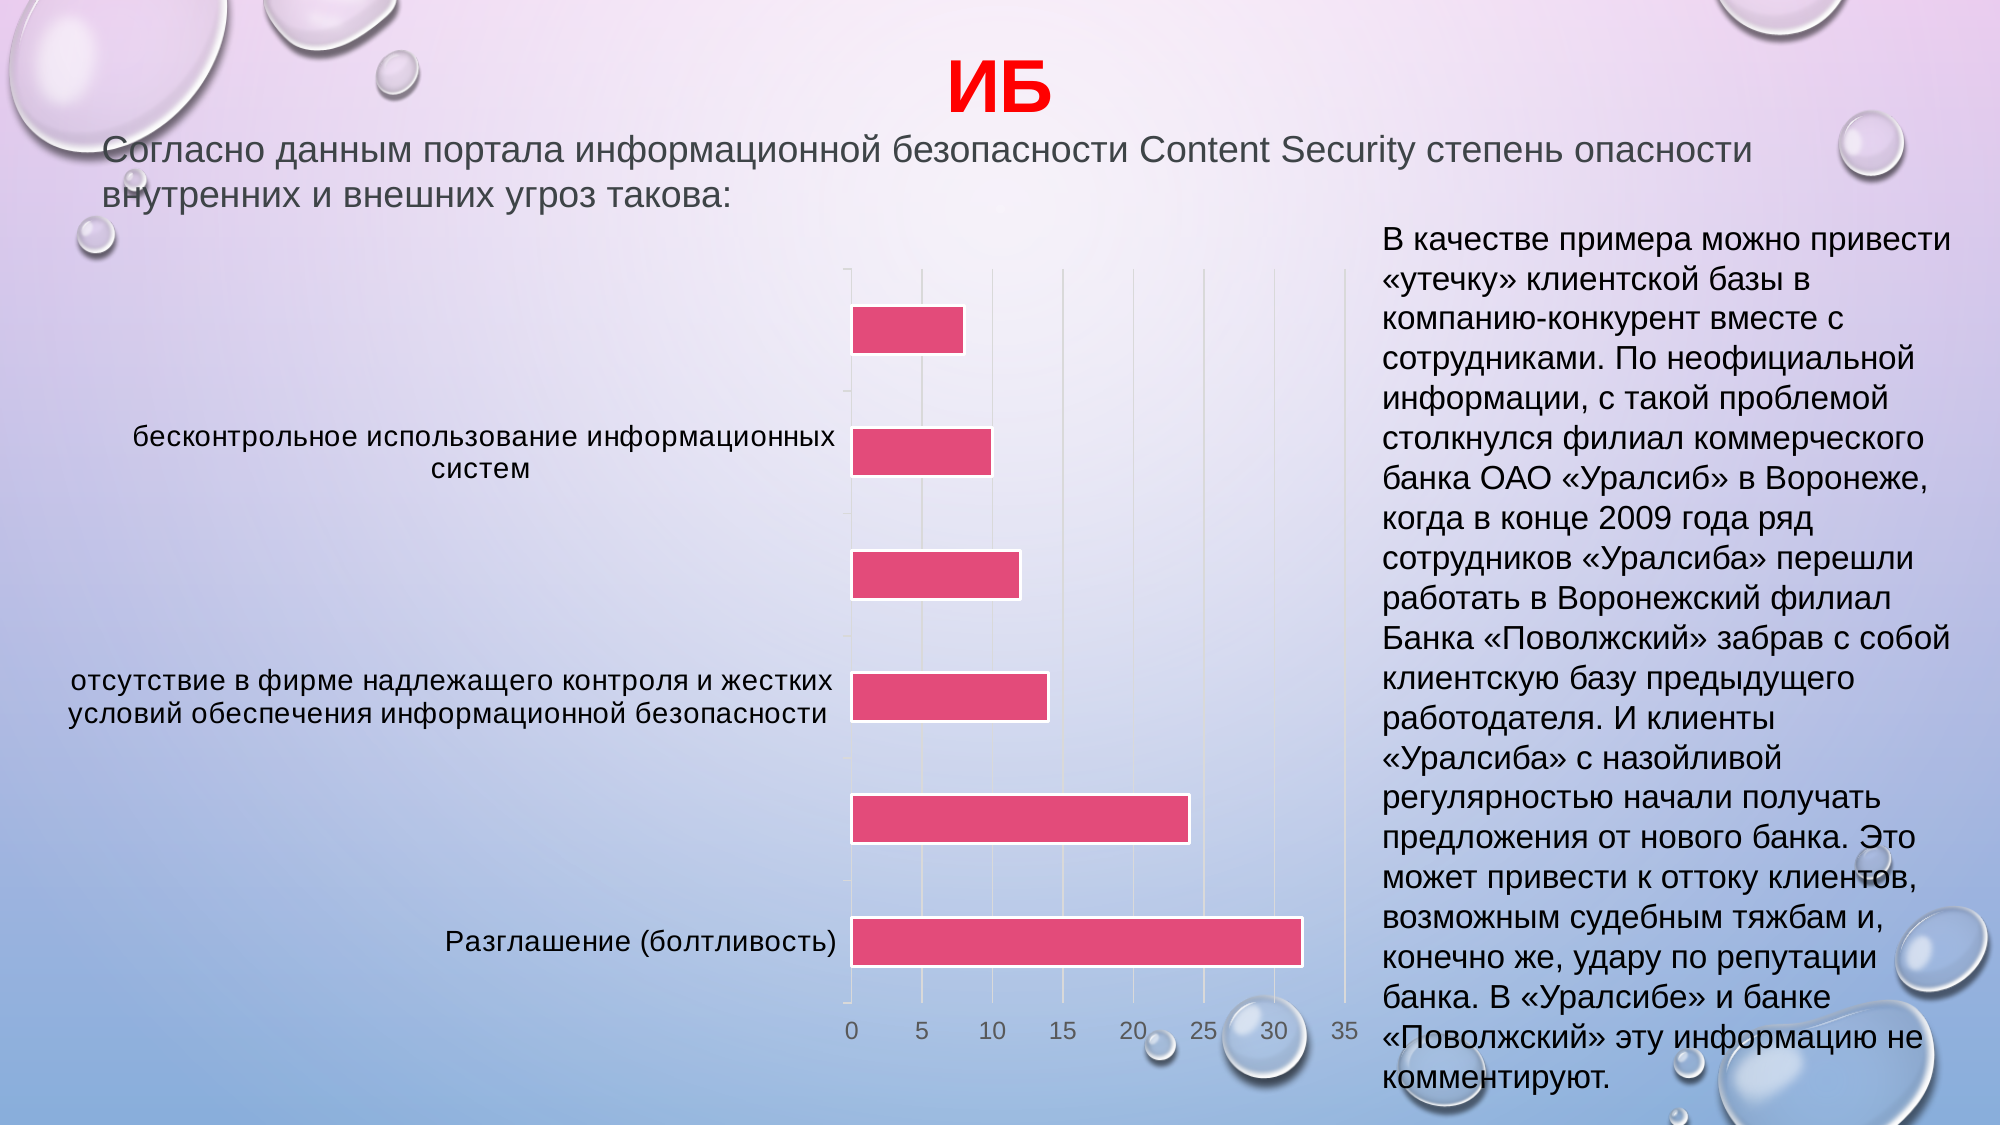

ИБ
Согласно данным портала информационной безопасности Content Security степень опасности внутренних и внешних угроз такова:
В качестве примера можно привести «утечку» клиентской базы в компанию-конкурент вместе с сотрудниками. По неофициальной информации, с такой проблемой столкнулся филиал коммерческого банка ОАО «Уралсиб» в Воронеже, когда в конце 2009 года ряд сотрудников «Уралсиба» перешли работать в Воронежский филиал Банка «Поволжский» забрав с собой клиентскую базу предыдущего работодателя. И клиенты «Уралсиба» с назойливой регулярностью начали получать предложения от нового банка. Это может привести к оттоку клиентов, возможным судебным тяжбам и, конечно же, удару по репутации банка. В «Уралсибе» и банке «Поволжский» эту информацию не комментируют.

### Chart

| Category | Продажи |
|---|---|
| Разглашение (болтливость) | 32.0 |
| НСД путем подкупа сос тороны конкурентов | 24.0 |
| отсутствие в фирме надлежащего контроля и жестких условий обеспечения информационной безопасности  | 14.0 |
| обмен опытом | 12.0 |
| бесконтрольное использование информационных систем  | 10.0 |
| наличие предпосылок возникновения среди сотрудников конфликтных ситуаций, связанных с отсутствием высокой трудовой дисциплины, психологической несовместимостью, случайным подбором кадров, слабой работой кадров по сплочению коллектива  | 8.0 |